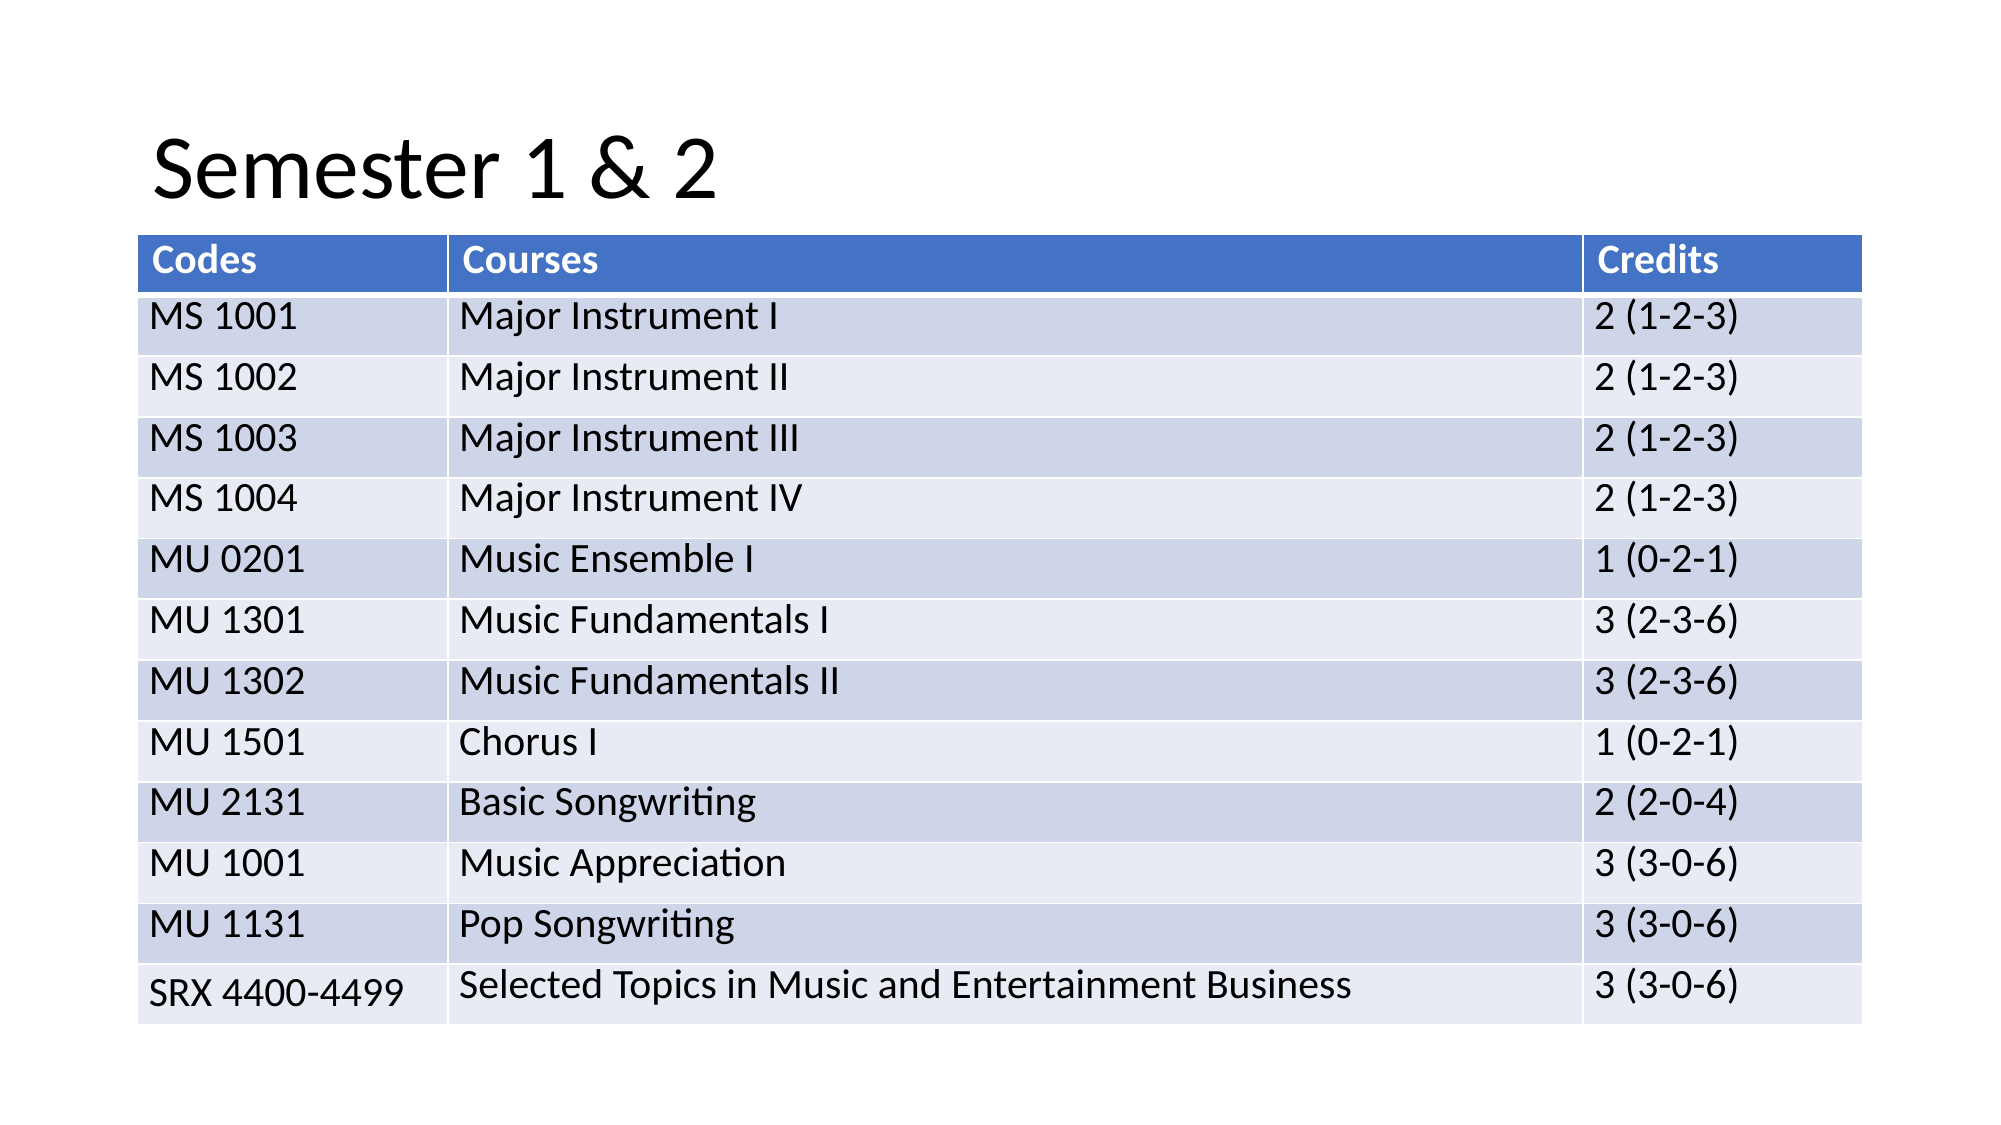

# Semester 1 & 2
| Codes | Courses | Credits |
| --- | --- | --- |
| MS 1001 | Major Instrument I | 2 (1-2-3) |
| MS 1002 | Major Instrument II | 2 (1-2-3) |
| MS 1003 | Major Instrument III | 2 (1-2-3) |
| MS 1004 | Major Instrument IV | 2 (1-2-3) |
| MU 0201 | Music Ensemble I | 1 (0-2-1) |
| MU 1301 | Music Fundamentals I | 3 (2-3-6) |
| MU 1302 | Music Fundamentals II | 3 (2-3-6) |
| MU 1501 | Chorus I | 1 (0-2-1) |
| MU 2131 | Basic Songwriting | 2 (2-0-4) |
| MU 1001 | Music Appreciation | 3 (3-0-6) |
| MU 1131 | Pop Songwriting | 3 (3-0-6) |
| SRX 4400-4499 | Selected Topics in Music and Entertainment Business | 3 (3-0-6) |